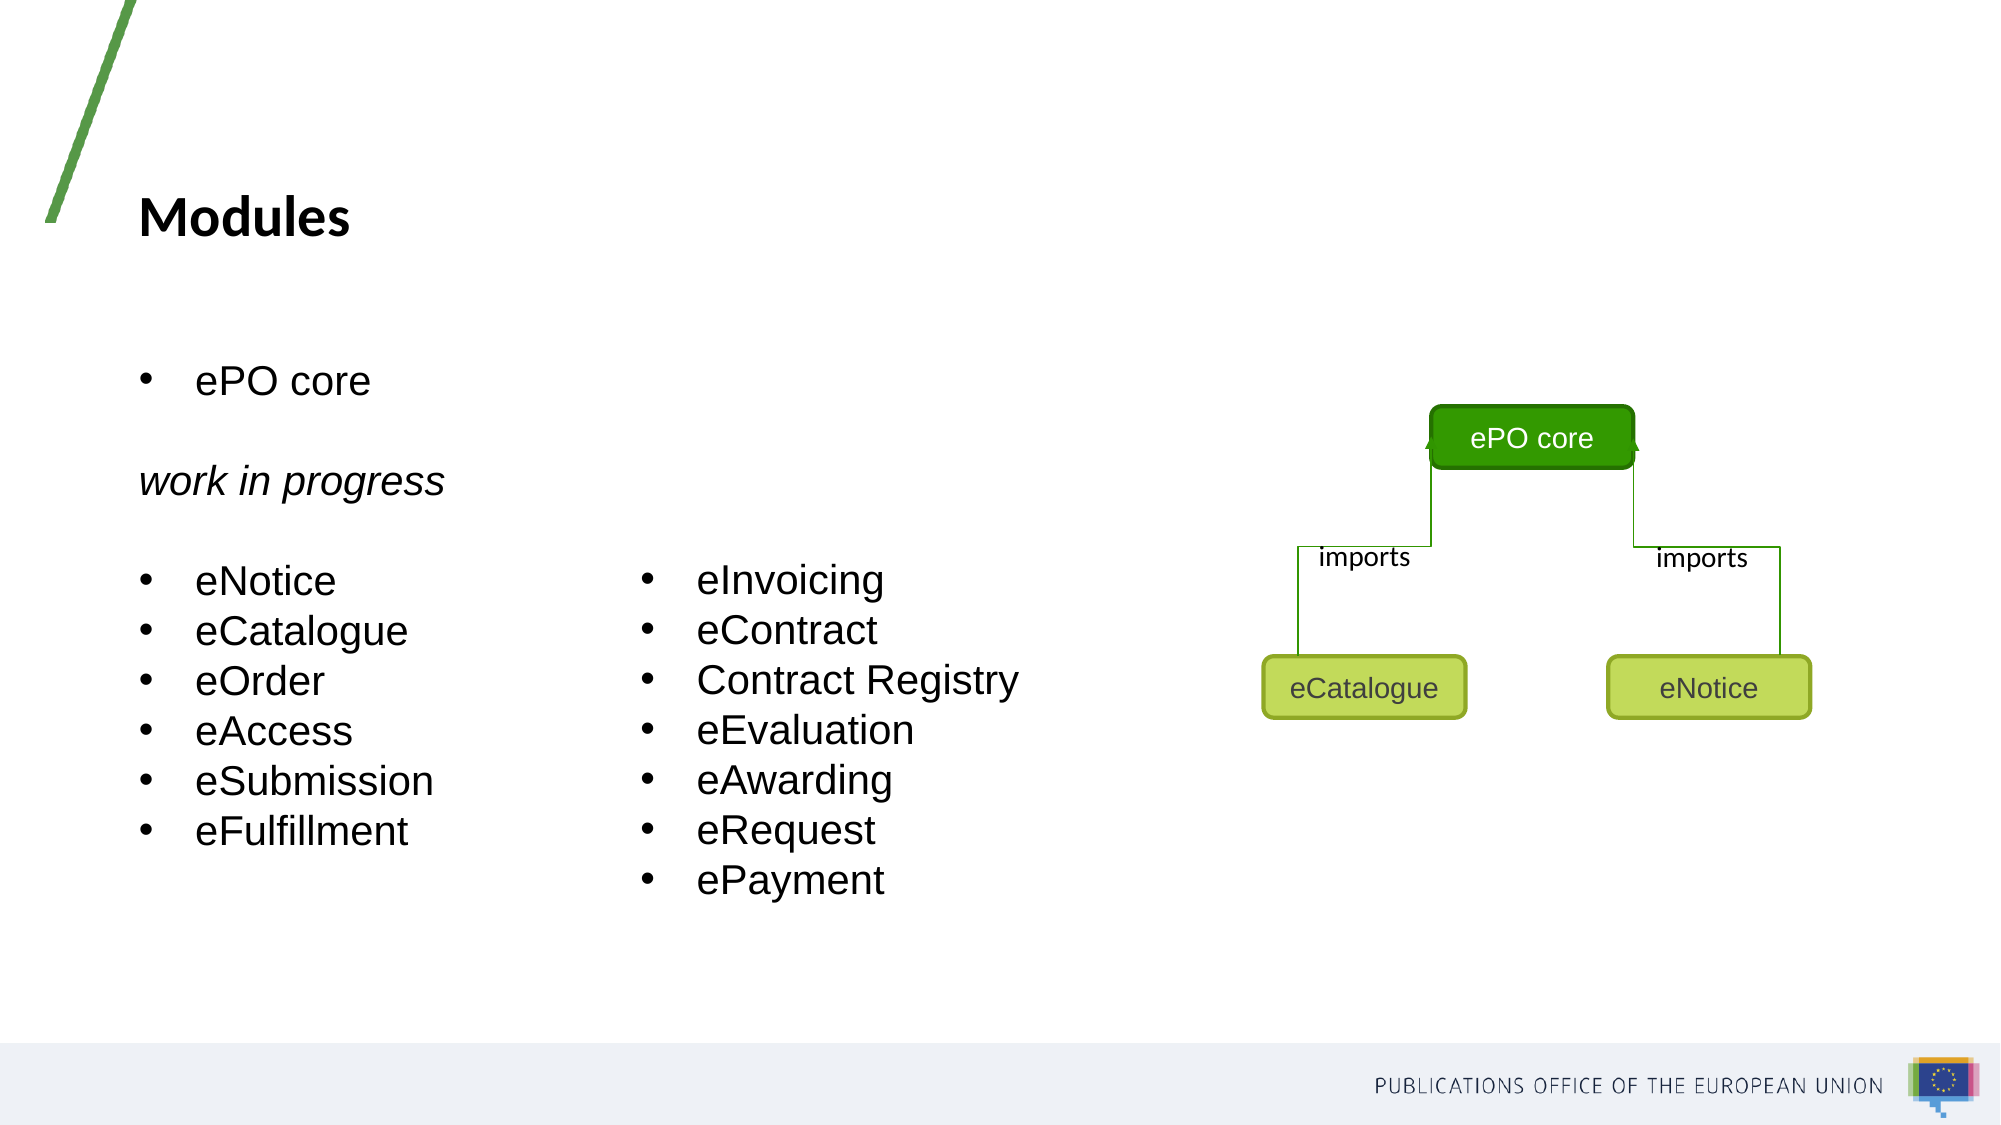

Modules

ePO core

work in progress

eNotice
eCatalogue
eOrder
eAccess
eSubmission
eFulfillment

ePO core
imports
imports
eNotice
eCatalogue

eInvoicing
eContract
Contract Registry
eEvaluation
eAwarding
eRequest
ePayment